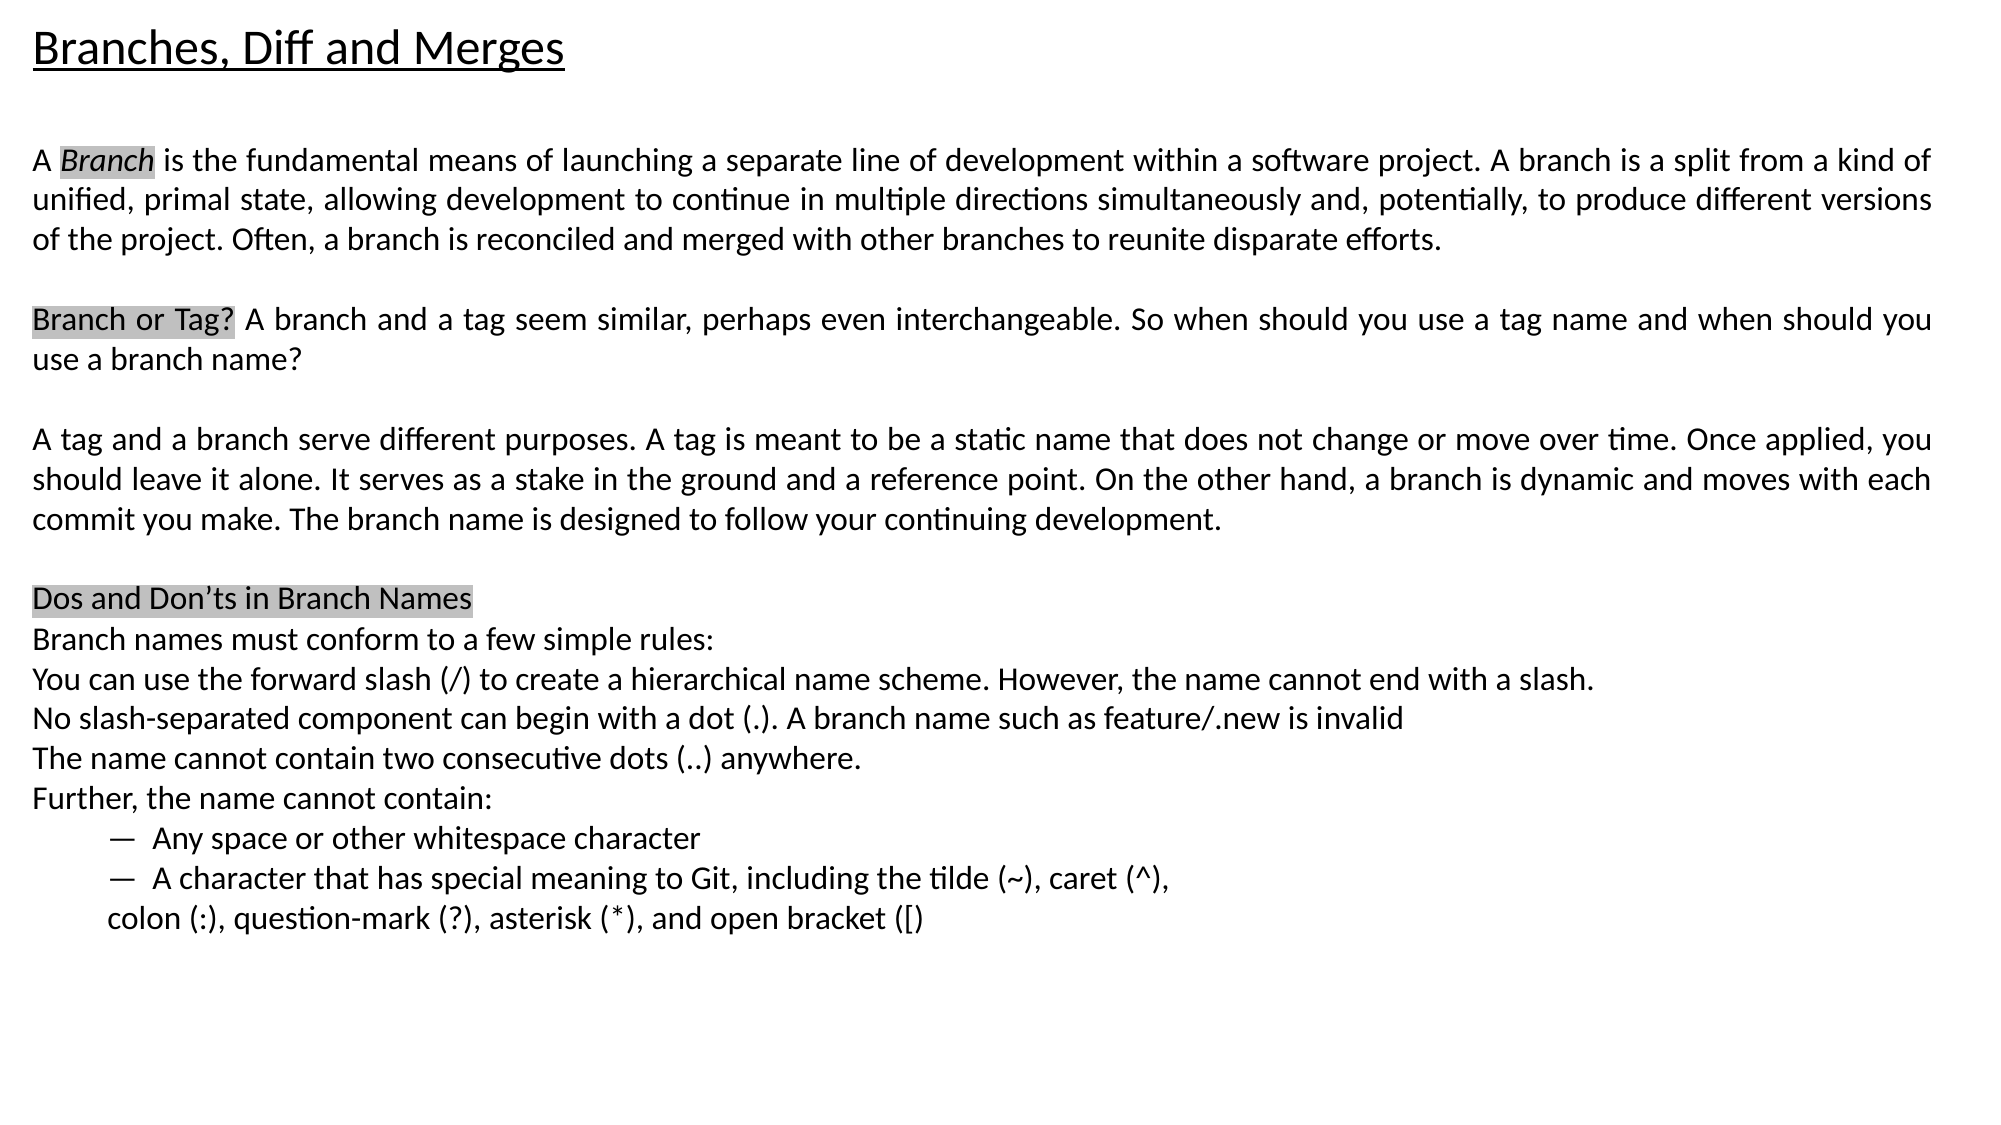

Branches, Diff and Merges
A Branch is the fundamental means of launching a separate line of development within a software project. A branch is a split from a kind of unified, primal state, allowing development to continue in multiple directions simultaneously and, potentially, to produce different versions of the project. Often, a branch is reconciled and merged with other branches to reunite disparate efforts.

Branch or Tag? A branch and a tag seem similar, perhaps even interchangeable. So when should you use a tag name and when should you use a branch name?

A tag and a branch serve different purposes. A tag is meant to be a static name that does not change or move over time. Once applied, you should leave it alone. It serves as a stake in the ground and a reference point. On the other hand, a branch is dynamic and moves with each commit you make. The branch name is designed to follow your continuing development.

Dos and Don’ts in Branch Names
Branch names must conform to a few simple rules:
You can use the forward slash (/) to create a hierarchical name scheme. However, the name cannot end with a slash.
No slash-separated component can begin with a dot (.). A branch name such as feature/.new is invalid
The name cannot contain two consecutive dots (..) anywhere.
Further, the name cannot contain:
—  Any space or other whitespace character
—  A character that has special meaning to Git, including the tilde (~), caret (^),
colon (:), question-mark (?), asterisk (*), and open bracket ([)